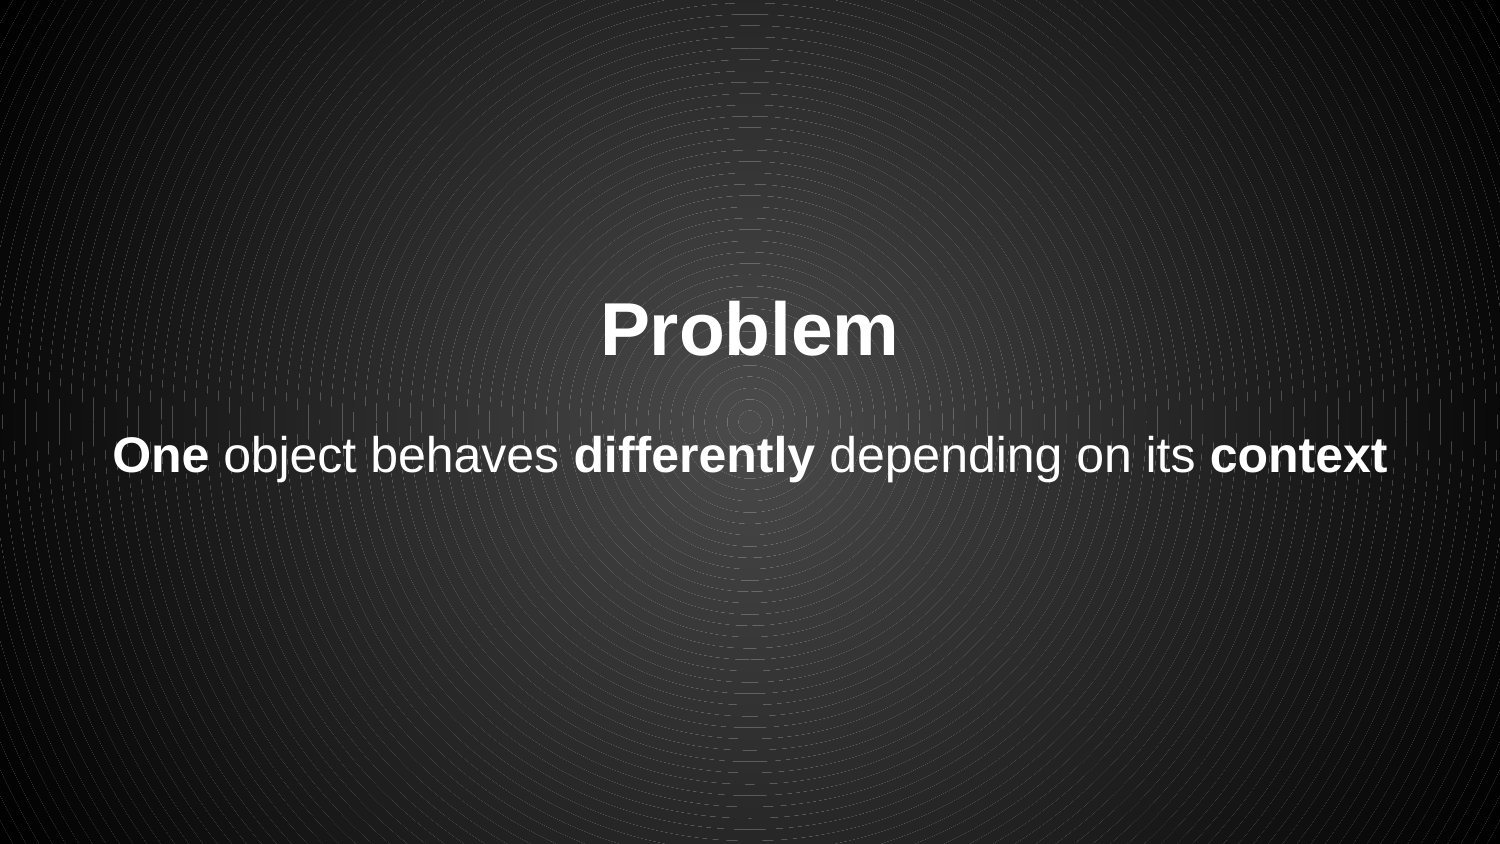

# Problem
One object behaves differently depending on its context